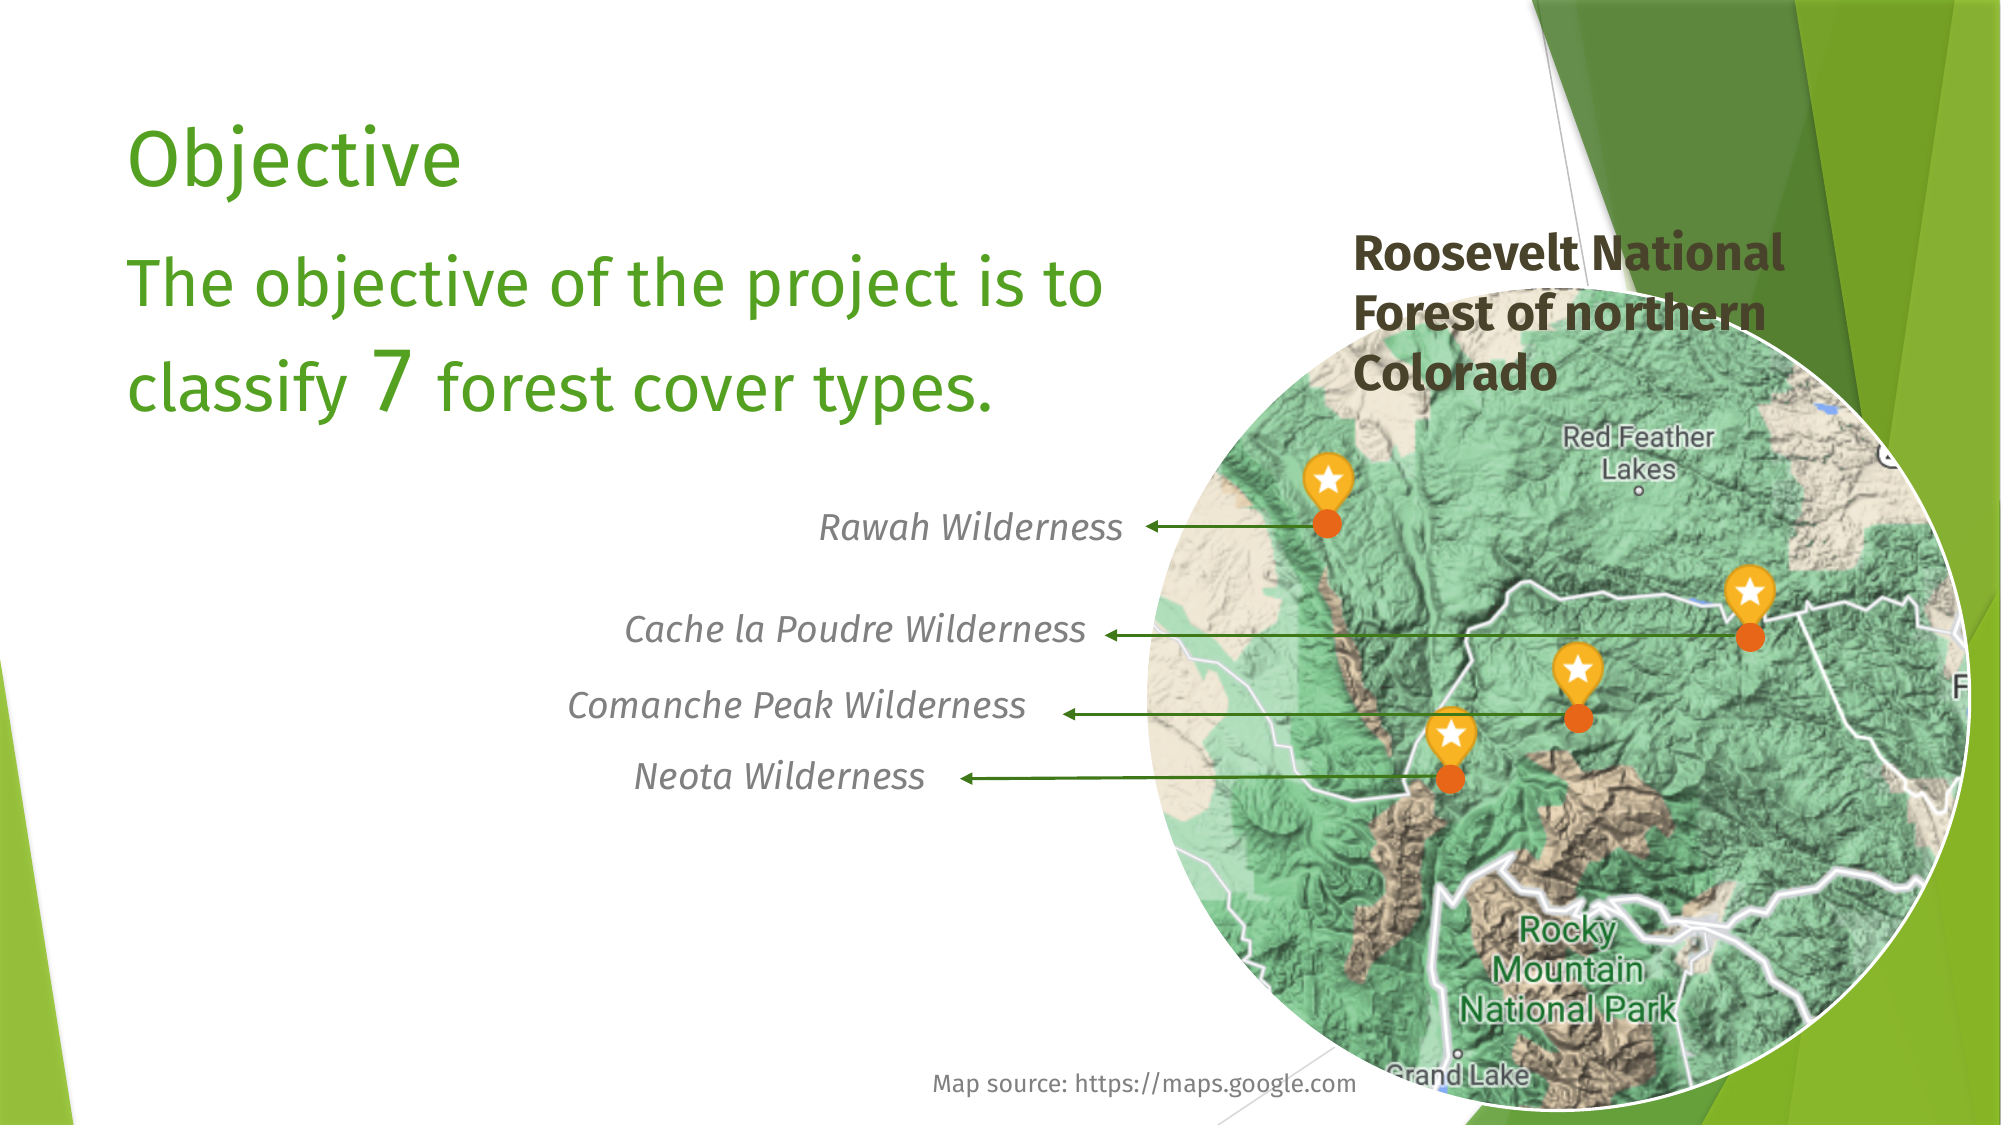

The objective of the project is to classify 7 forest cover types.

# Objective
Roosevelt National Forest of northern Colorado

Rawah Wilderness

Cache la Poudre Wilderness

Comanche Peak Wilderness

Neota Wilderness

Map source: https://maps.google.com